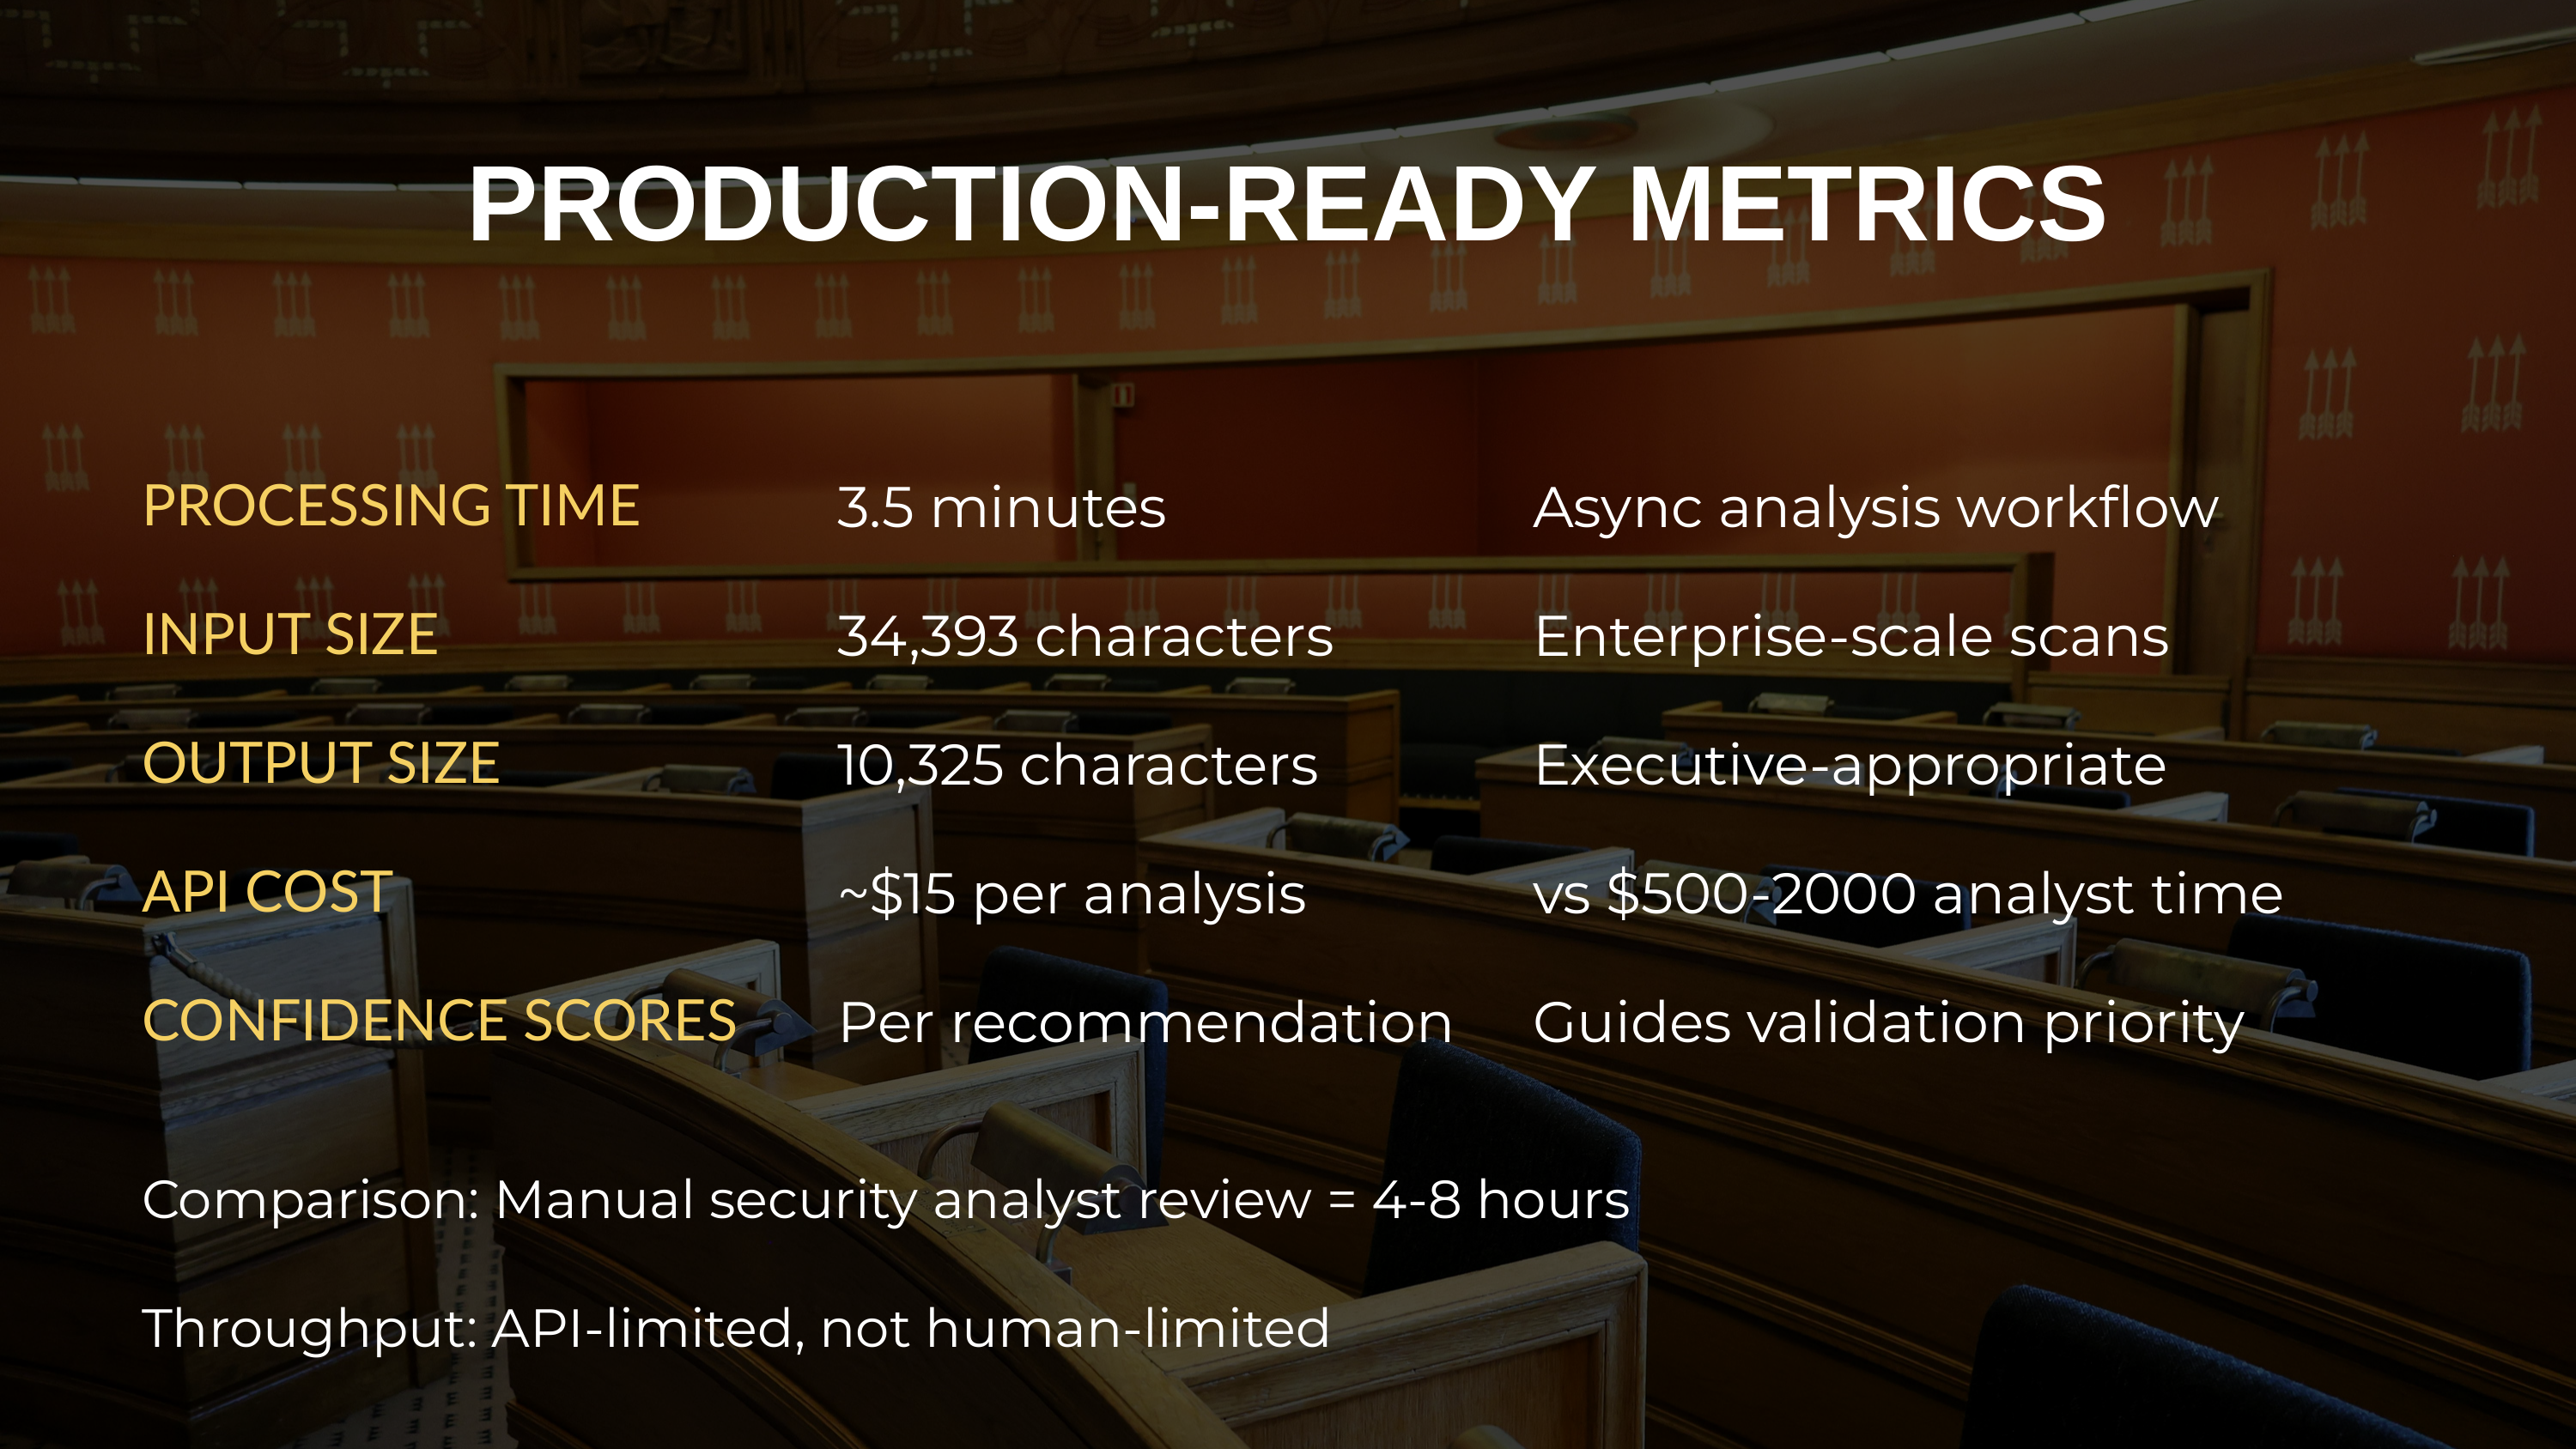

PRODUCTION-READY METRICS
PROCESSING TIME
3.5 minutes
Async analysis workflow
INPUT SIZE
34,393 characters
Enterprise-scale scans
OUTPUT SIZE
10,325 characters
Executive-appropriate
API COST
~$15 per analysis
vs $500-2000 analyst time
CONFIDENCE SCORES
Per recommendation
Guides validation priority
Comparison: Manual security analyst review = 4-8 hours

Throughput: API-limited, not human-limited